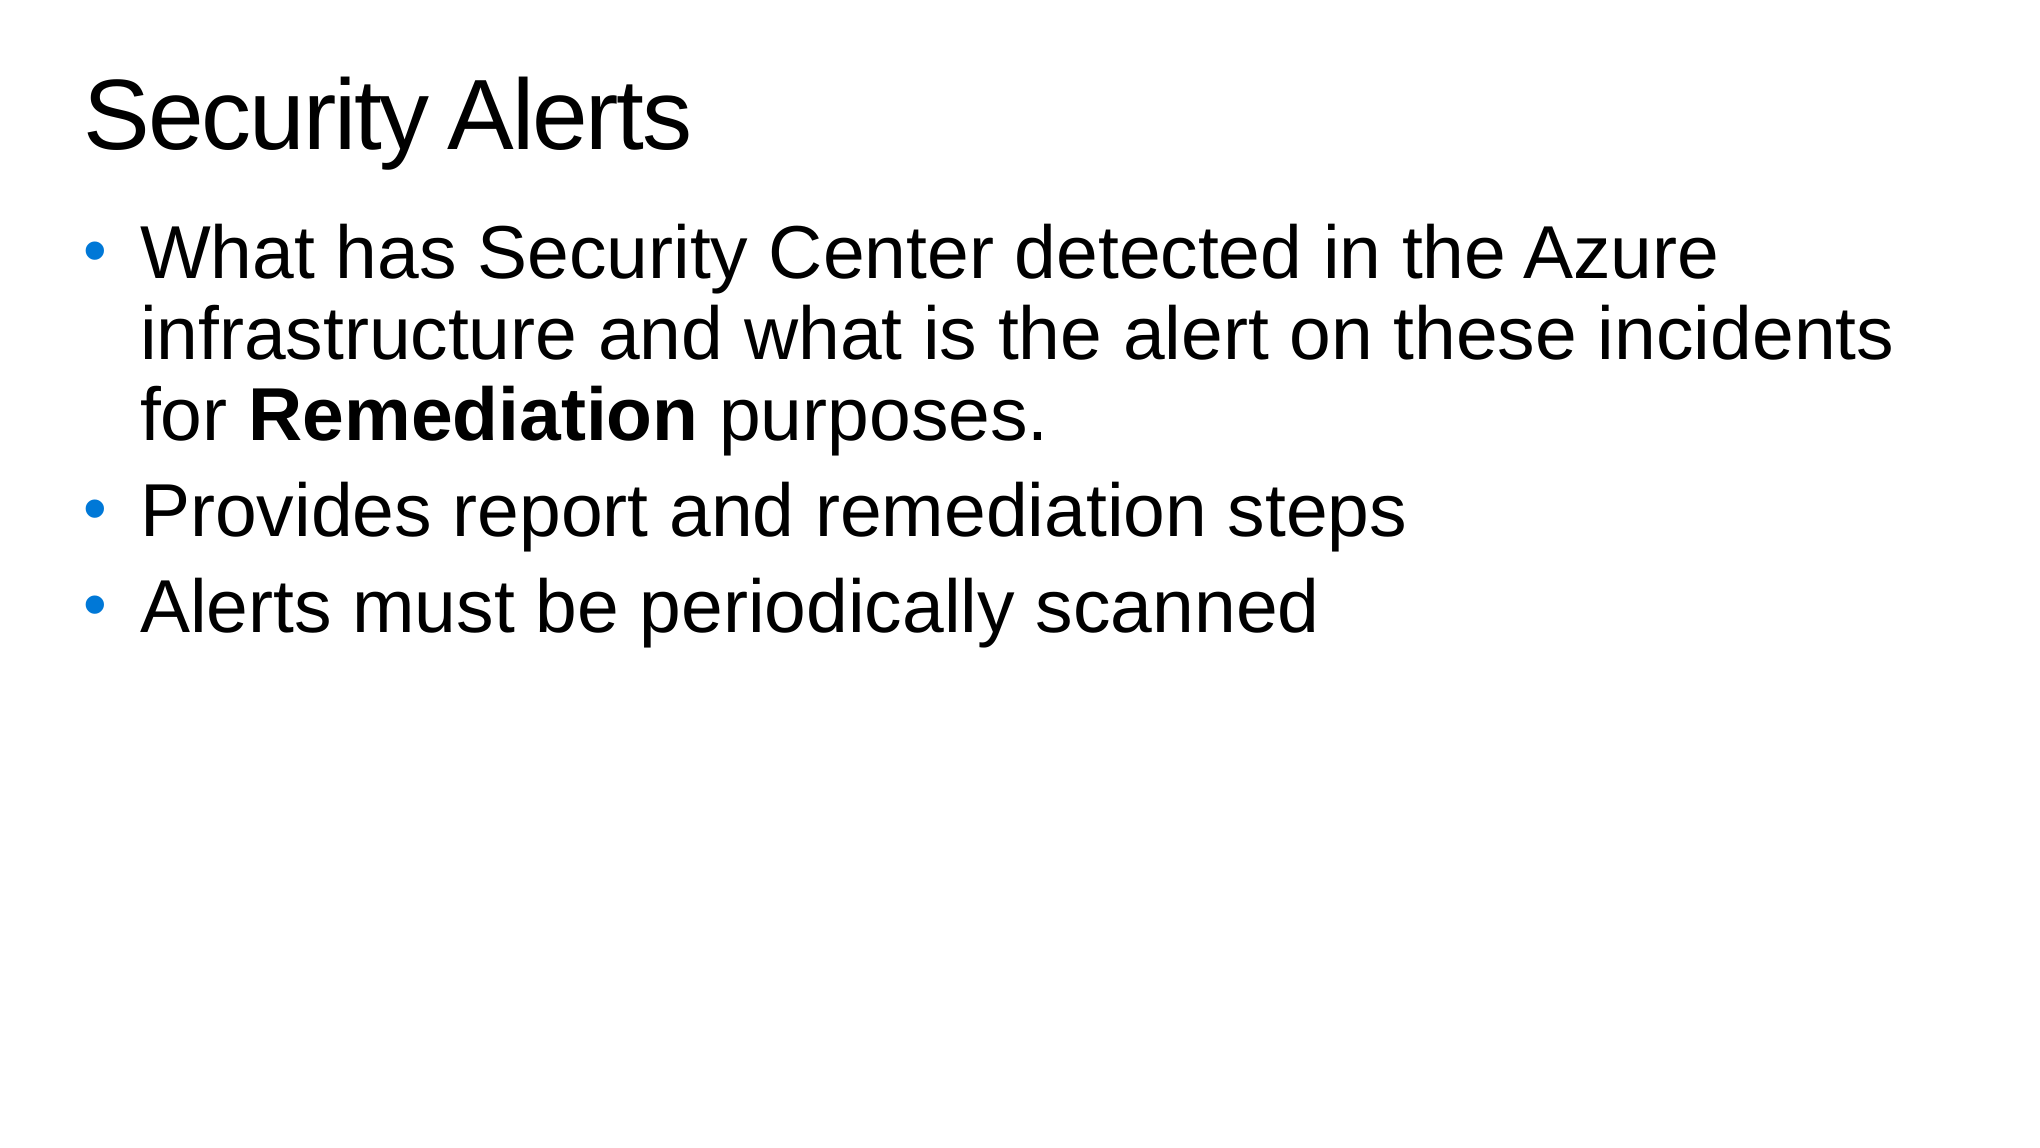

# Security Alerts
What has Security Center detected in the Azure infrastructure and what is the alert on these incidents for Remediation purposes.
Provides report and remediation steps
Alerts must be periodically scanned